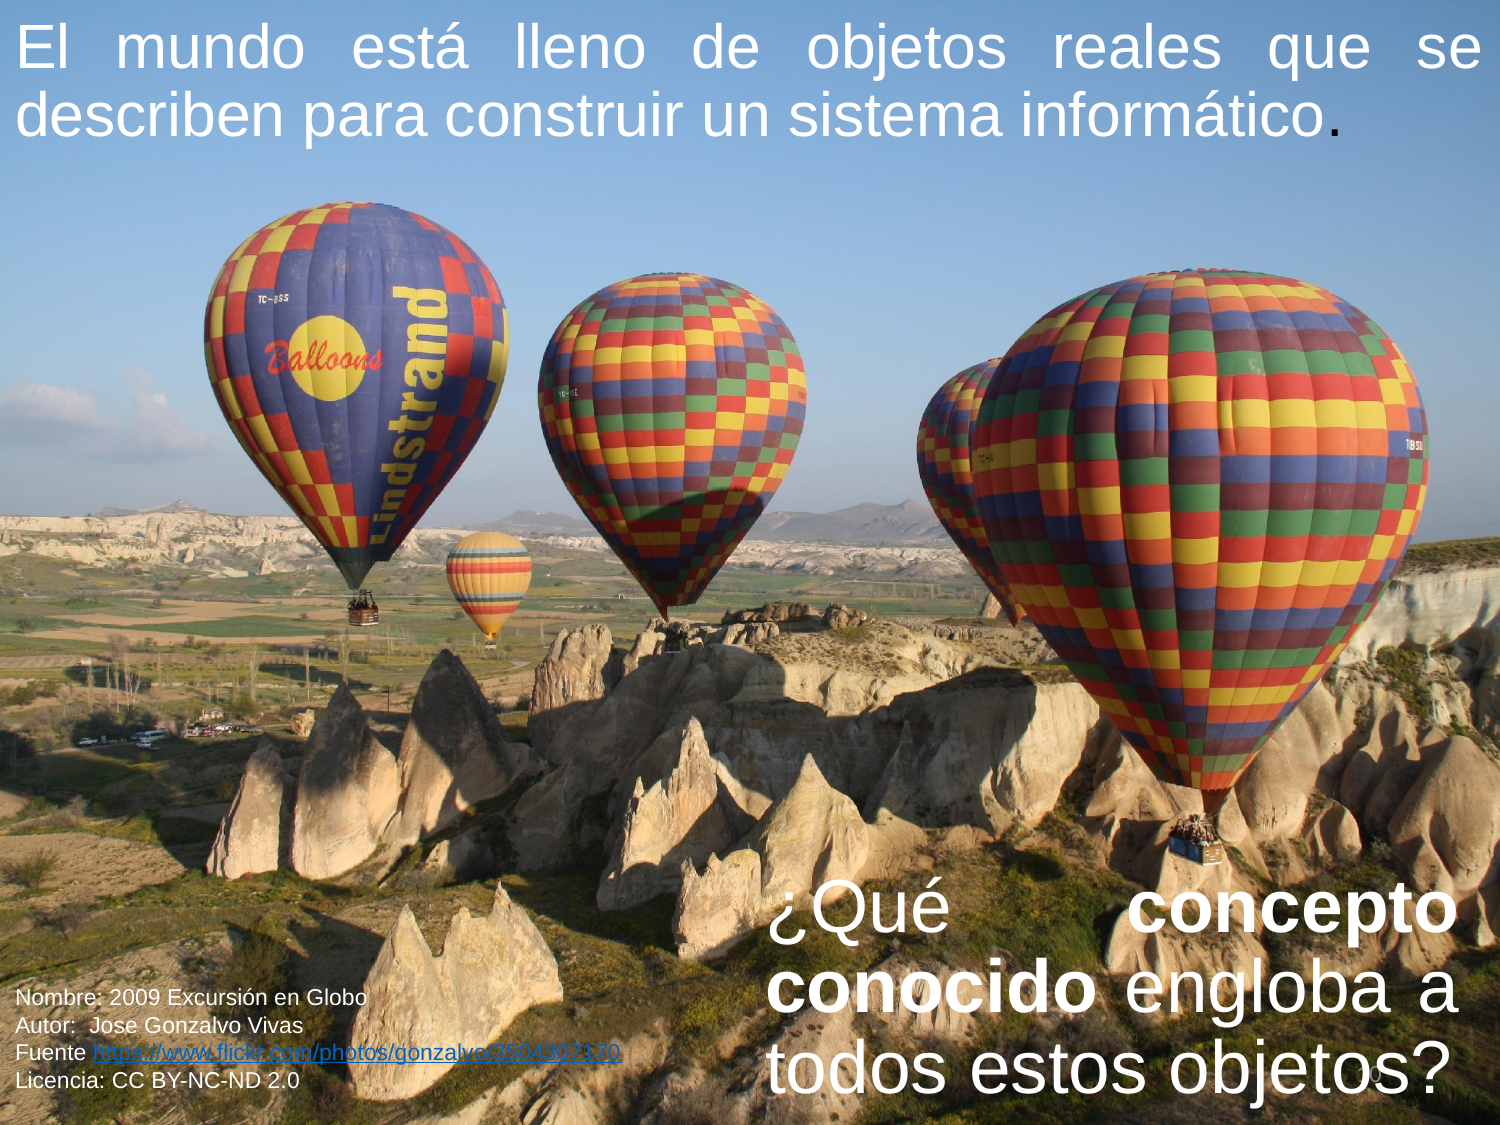

El mundo está lleno de objetos reales que se describen para construir un sistema informático.
¿Qué concepto conocido engloba a todos estos objetos?
Nombre: 2009 Excursión en Globo
Autor:  Jose Gonzalvo Vivas
Fuente https://www.flickr.com/photos/gonzalvo/3504307170
Licencia: CC BY-NC-ND 2.0
10